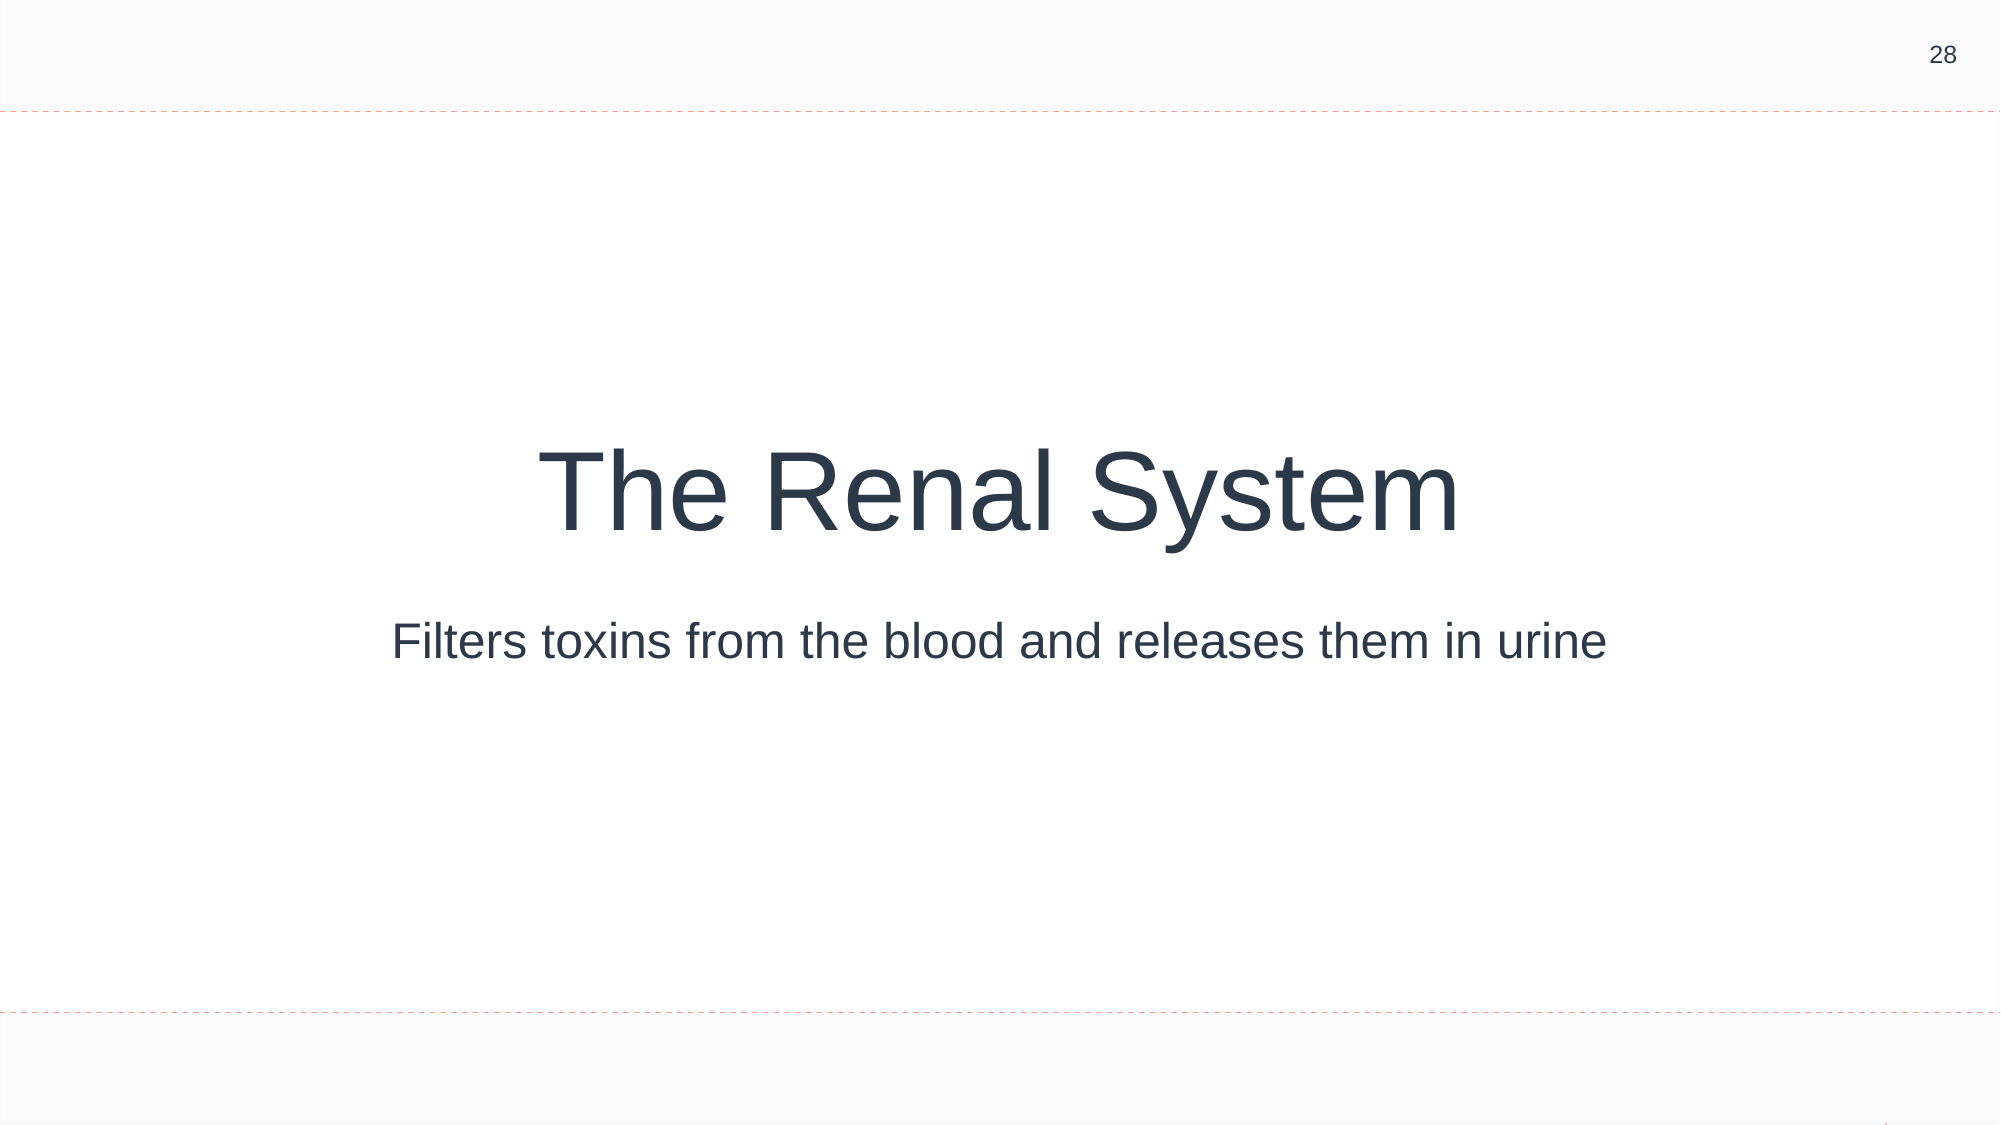

28

# The Renal System

Filters toxins from the blood and releases them in urine